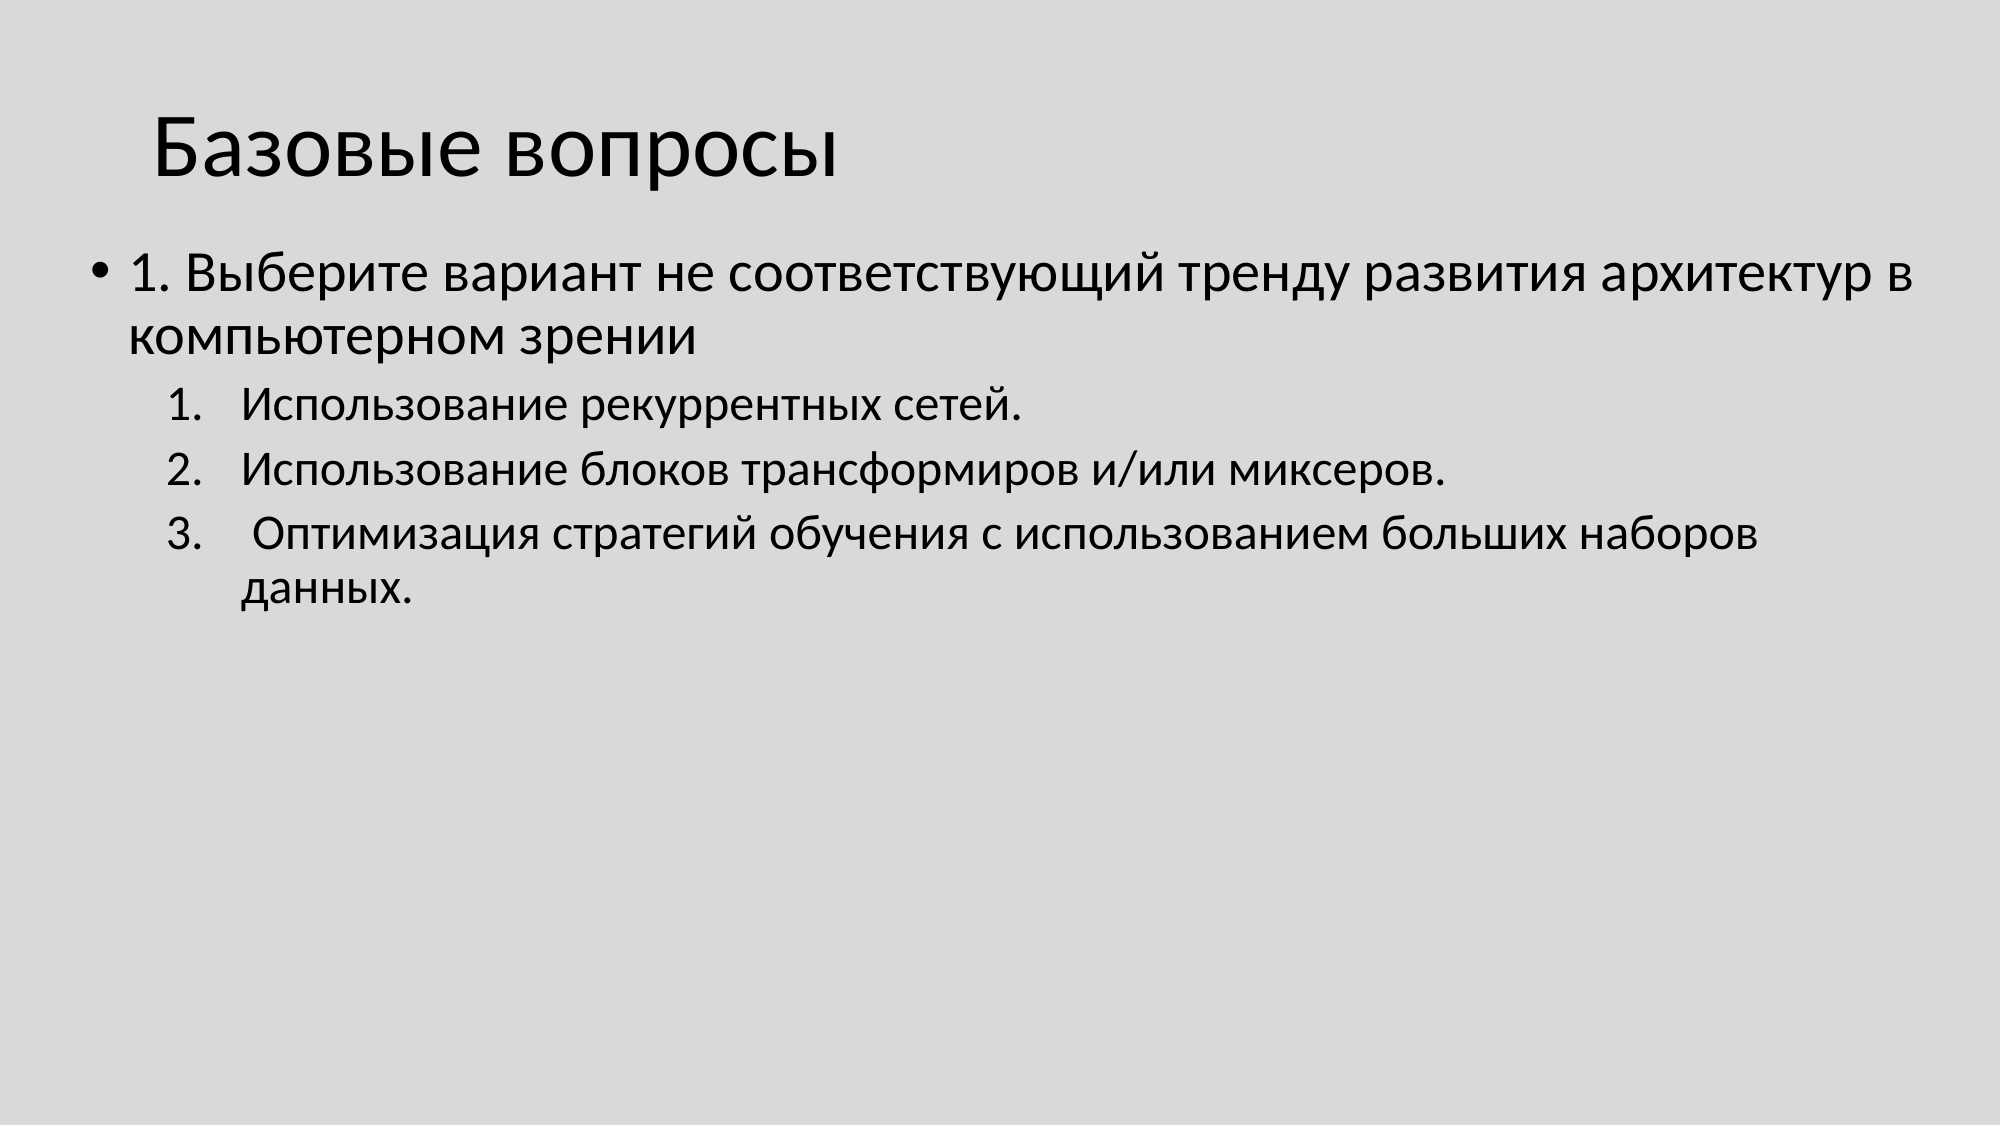

# Базовые вопросы
1. Выберите вариант не соответствующий тренду развития архитектур в компьютерном зрении
Использование рекуррентных сетей.
Использование блоков трансформиров и/или миксеров.
 Оптимизация стратегий обучения с использованием больших наборов данных.